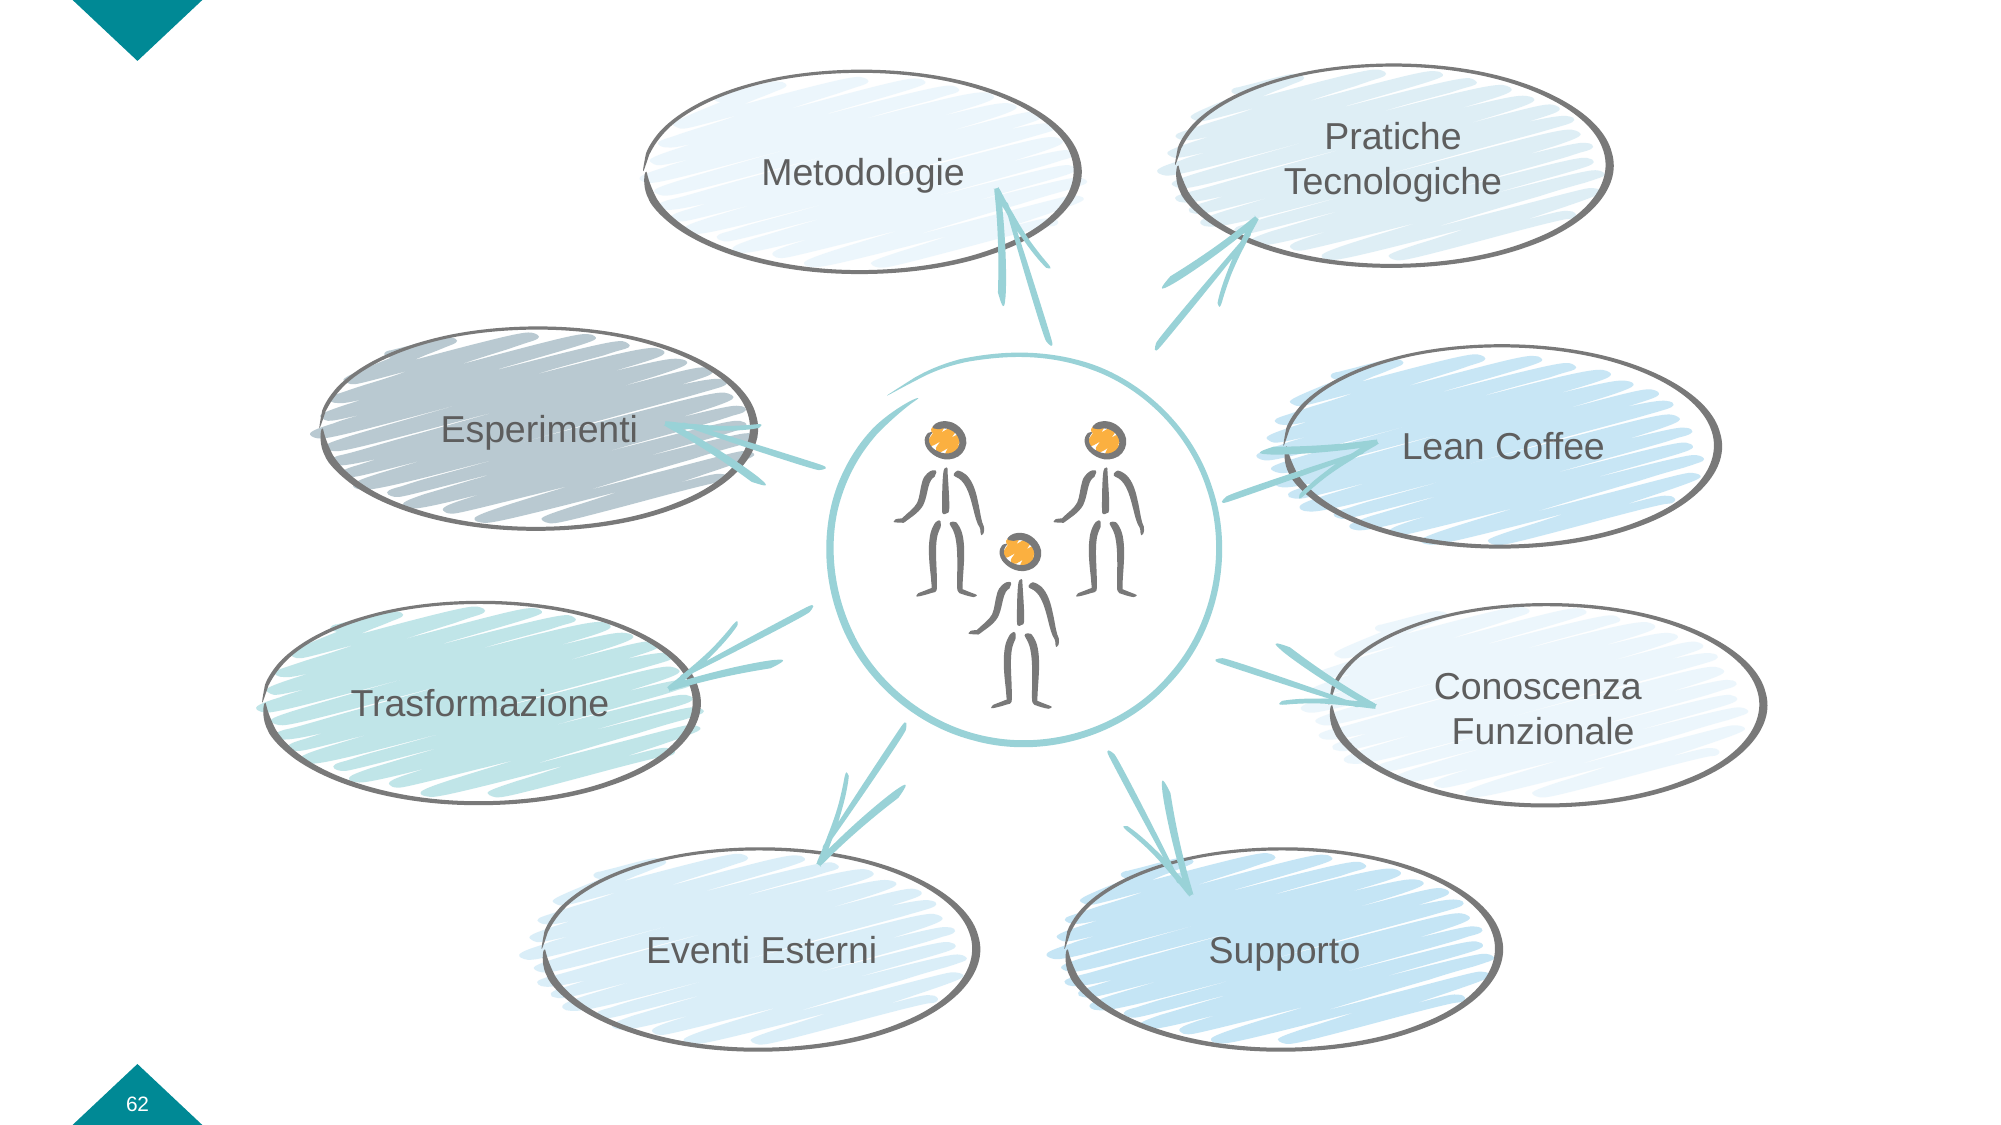

Pratiche Tecnologiche
Metodologie

Esperimenti

Lean Coffee

Conoscenza  Funzionale
Trasformazione

Eventi Esterni
Supporto
62